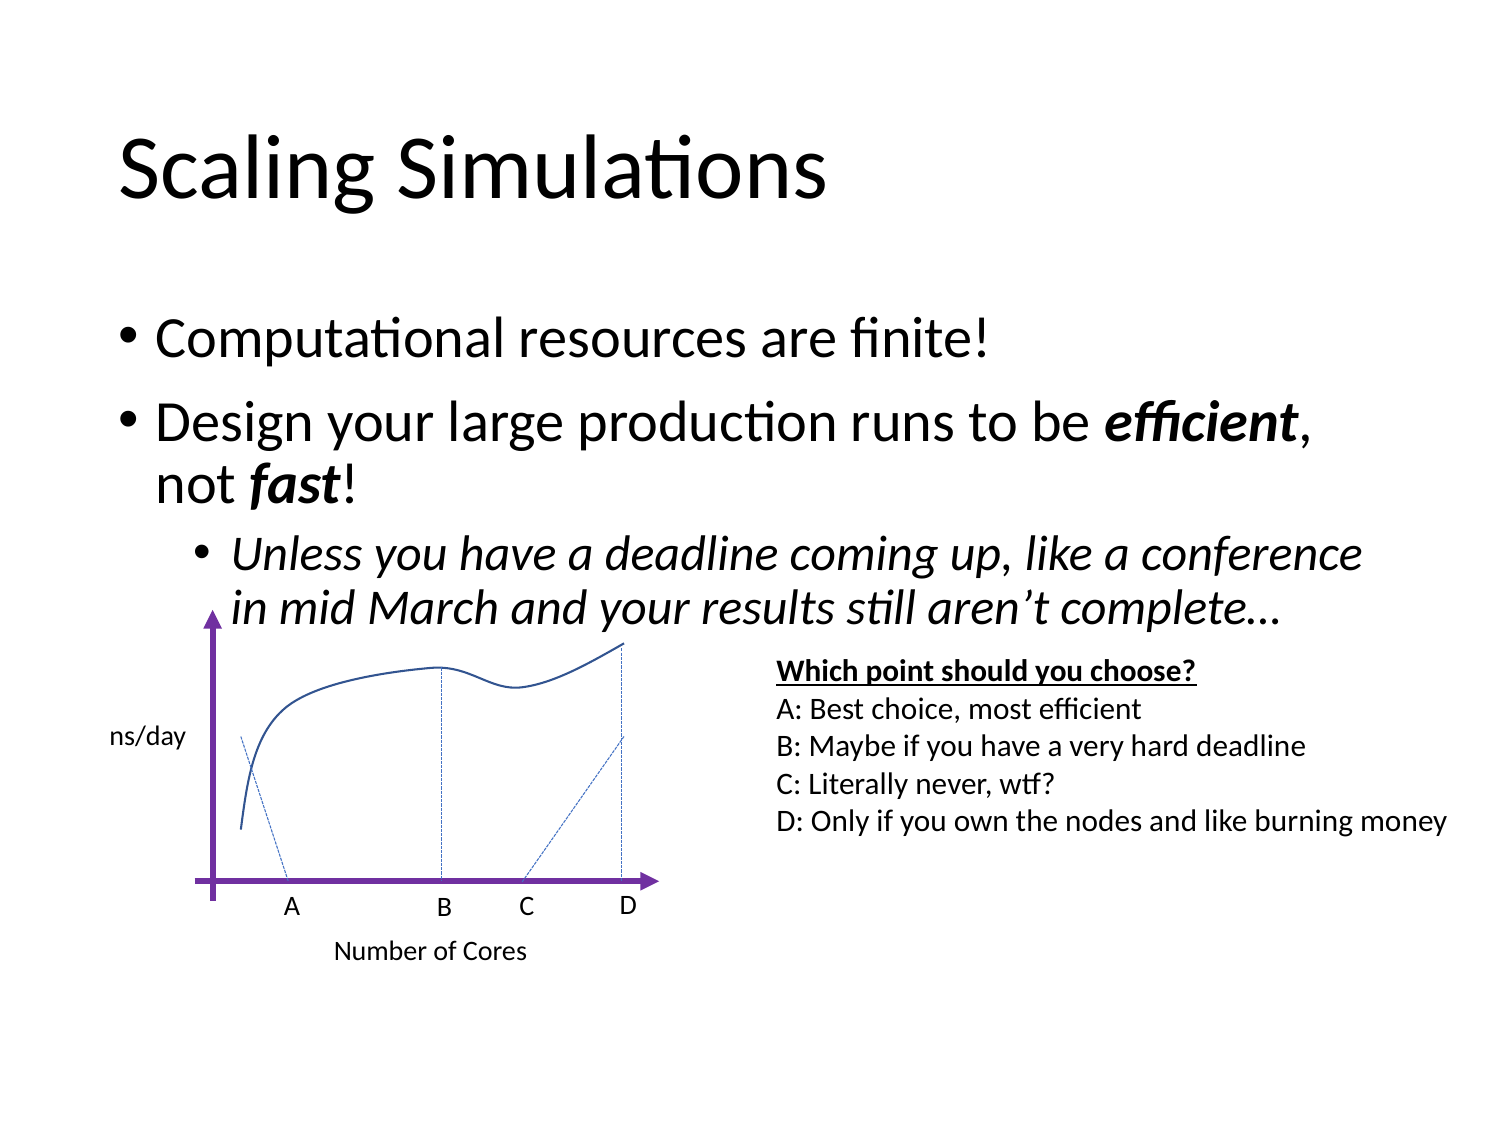

# Scaling Simulations
Computational resources are finite!
Design your large production runs to be efficient, not fast!
Unless you have a deadline coming up, like a conference in mid March and your results still aren’t complete…

Which point should you choose?
A: Best choice, most efficient
B: Maybe if you have a very hard deadline
C: Literally never, wtf?
D: Only if you own the nodes and like burning money
ns/day
D
C
A
B
Number of Cores